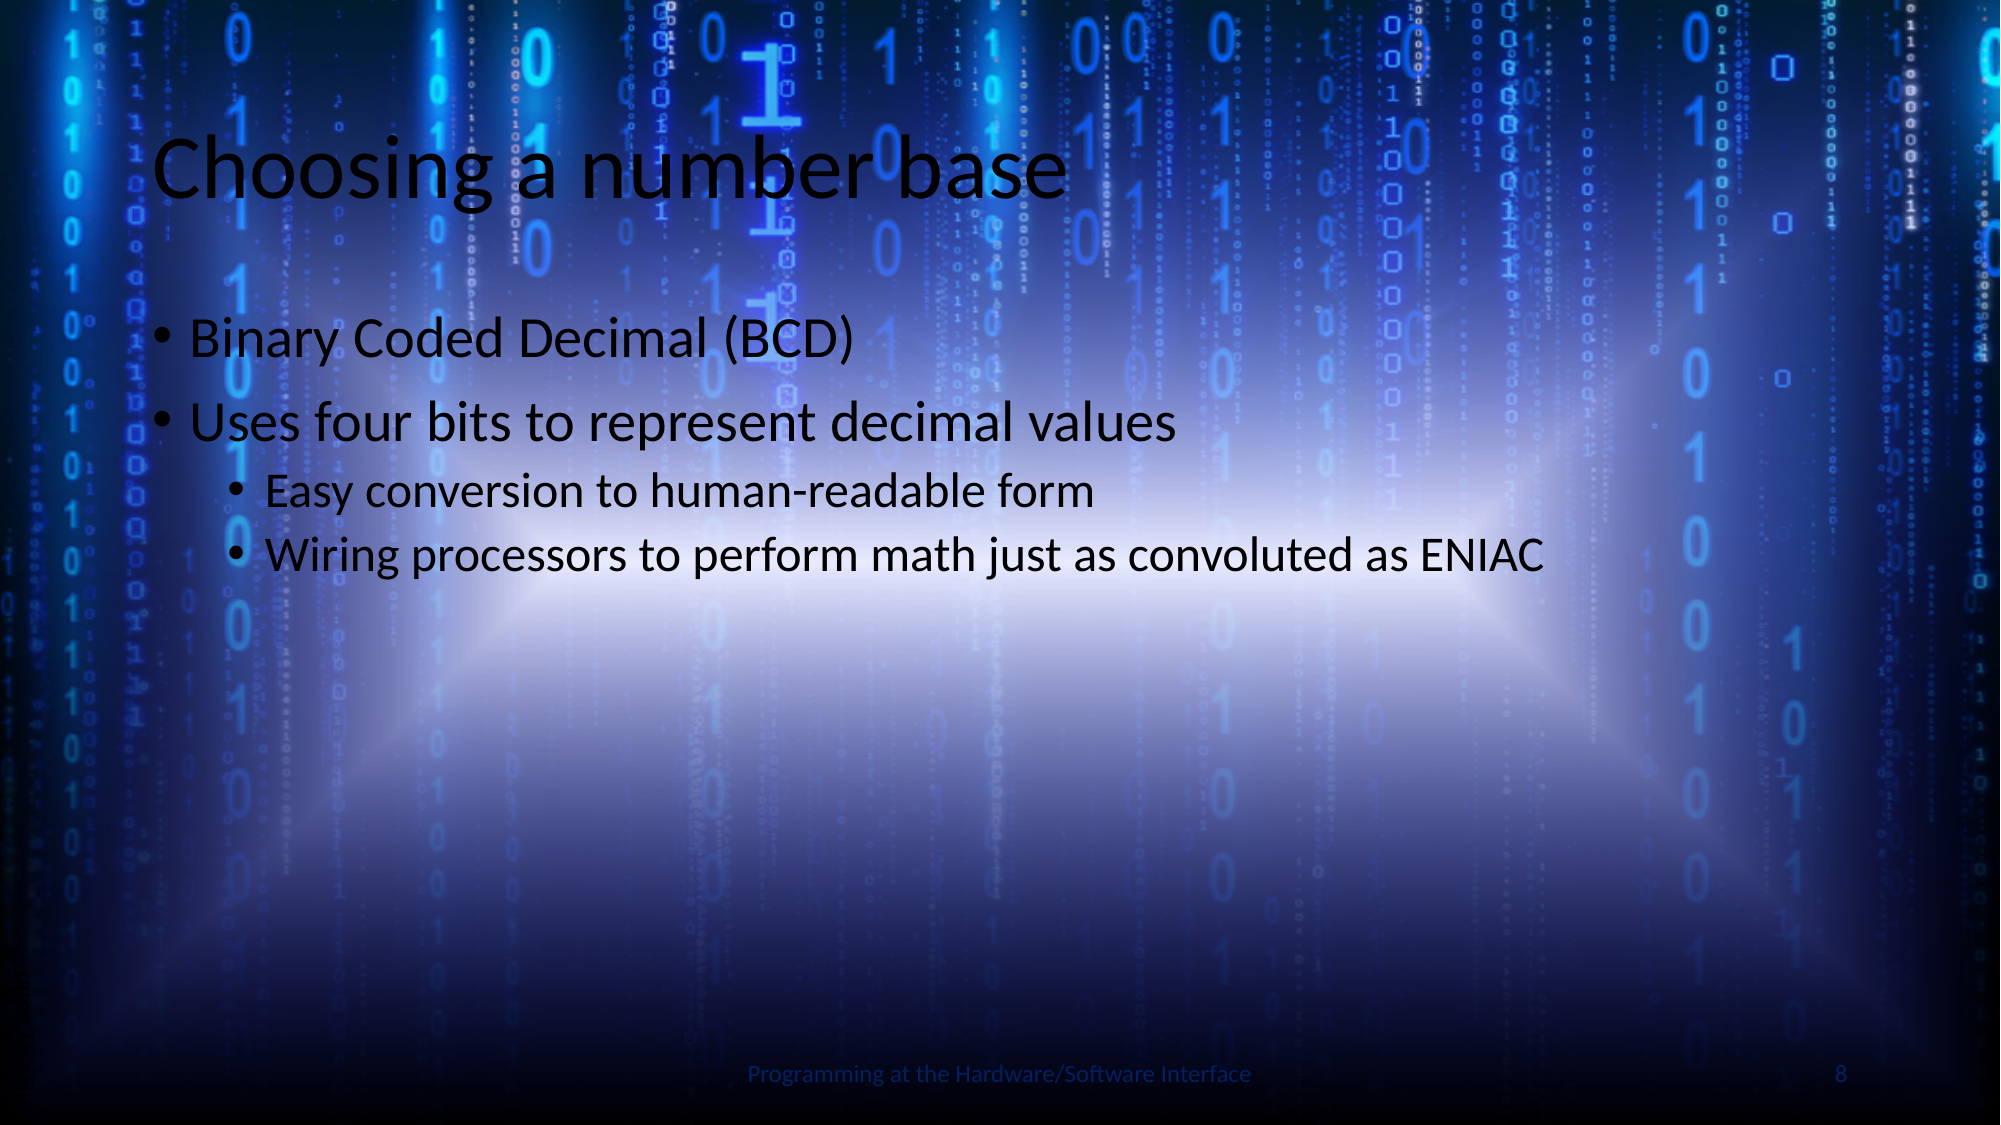

# Choosing a number base
Binary Coded Decimal (BCD)
Uses four bits to represent decimal values
Easy conversion to human-readable form
Wiring processors to perform math just as convoluted as ENIAC
Slide by Bohn
Programming at the Hardware/Software Interface
8